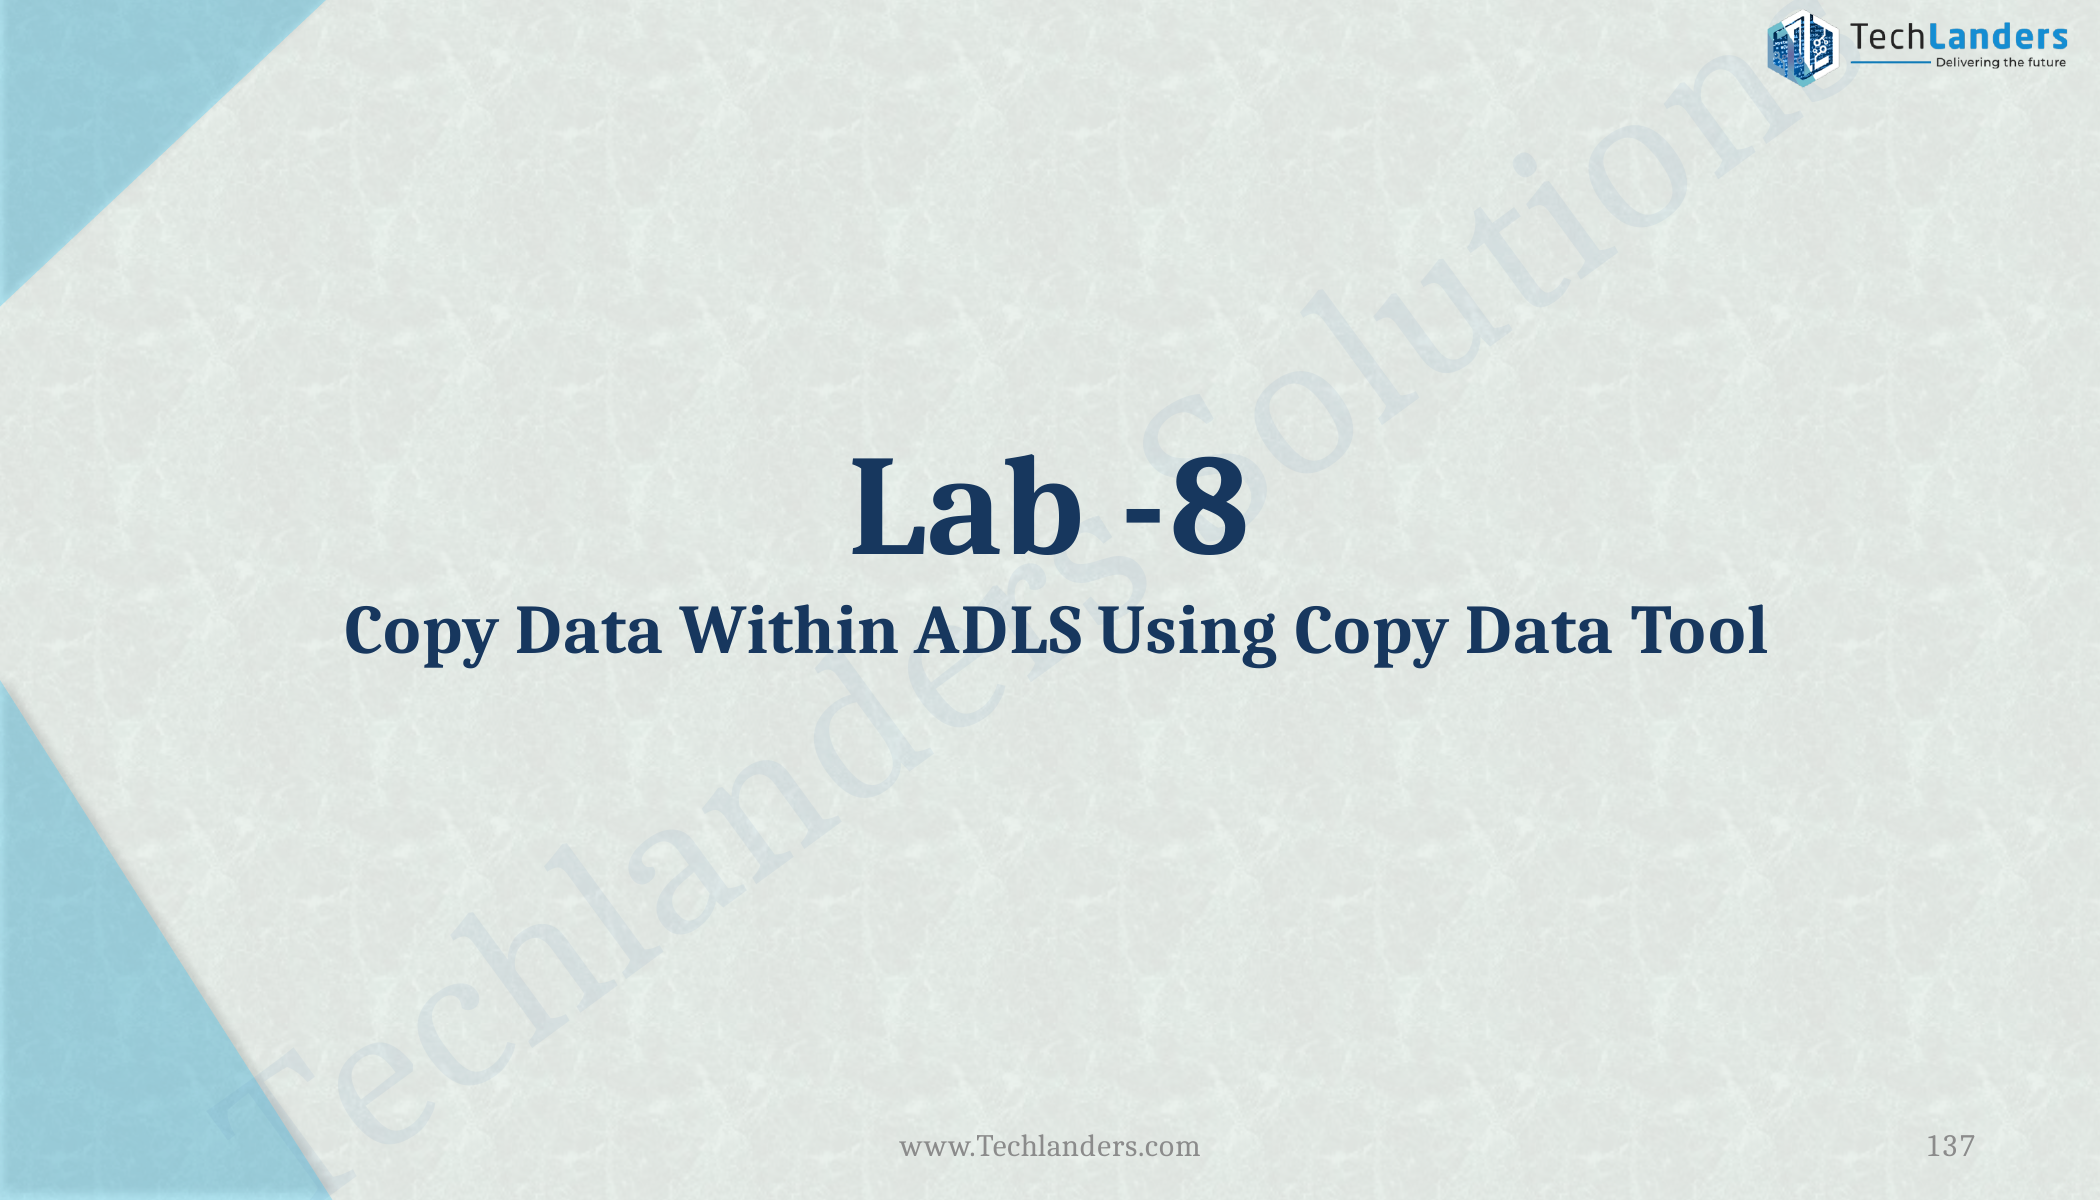

# Lab -8 Copy Data Within ADLS Using Copy Data Tool
www.Techlanders.com
137